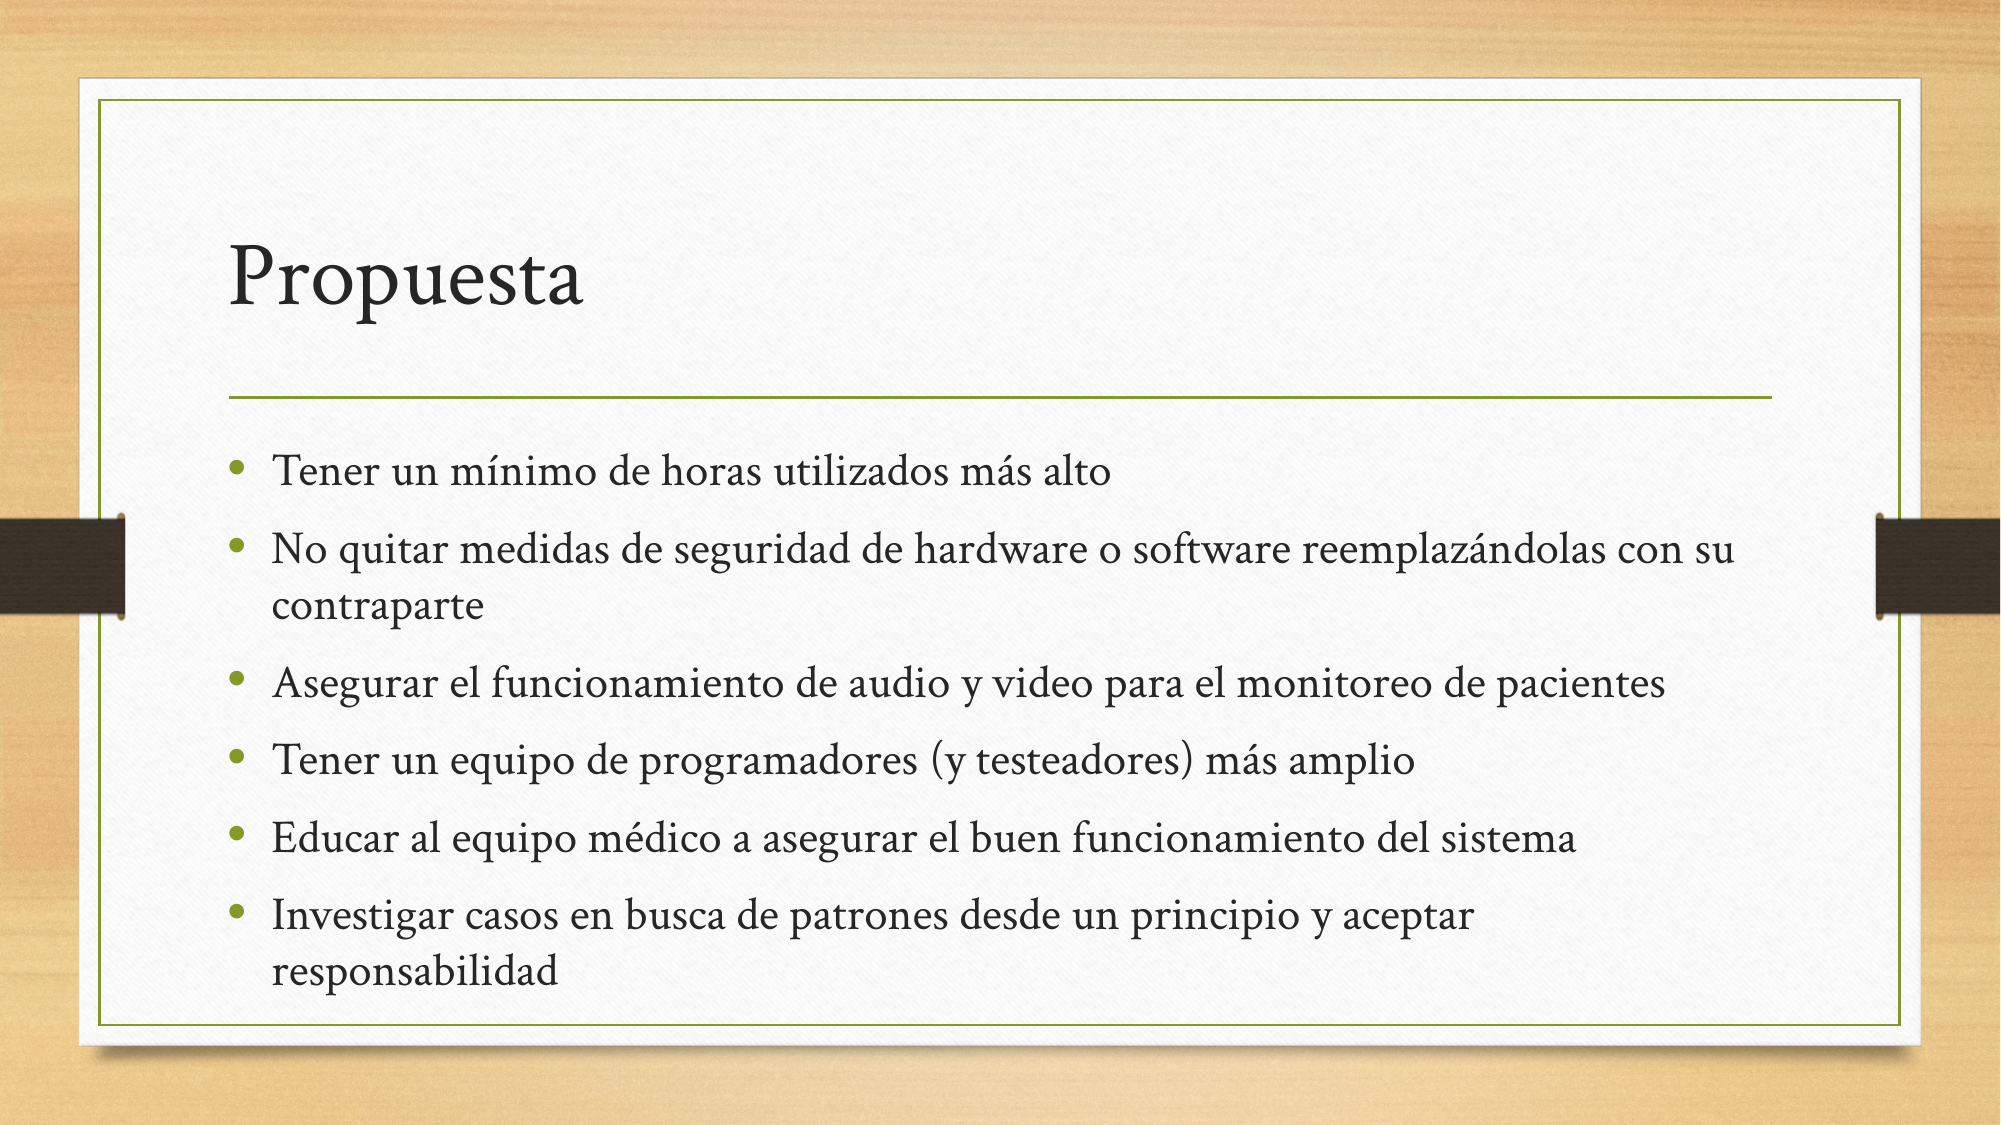

# Propuesta
Tener un mínimo de horas utilizados más alto
No quitar medidas de seguridad de hardware o software reemplazándolas con su contraparte
Asegurar el funcionamiento de audio y video para el monitoreo de pacientes
Tener un equipo de programadores (y testeadores) más amplio
Educar al equipo médico a asegurar el buen funcionamiento del sistema
Investigar casos en busca de patrones desde un principio y aceptar responsabilidad